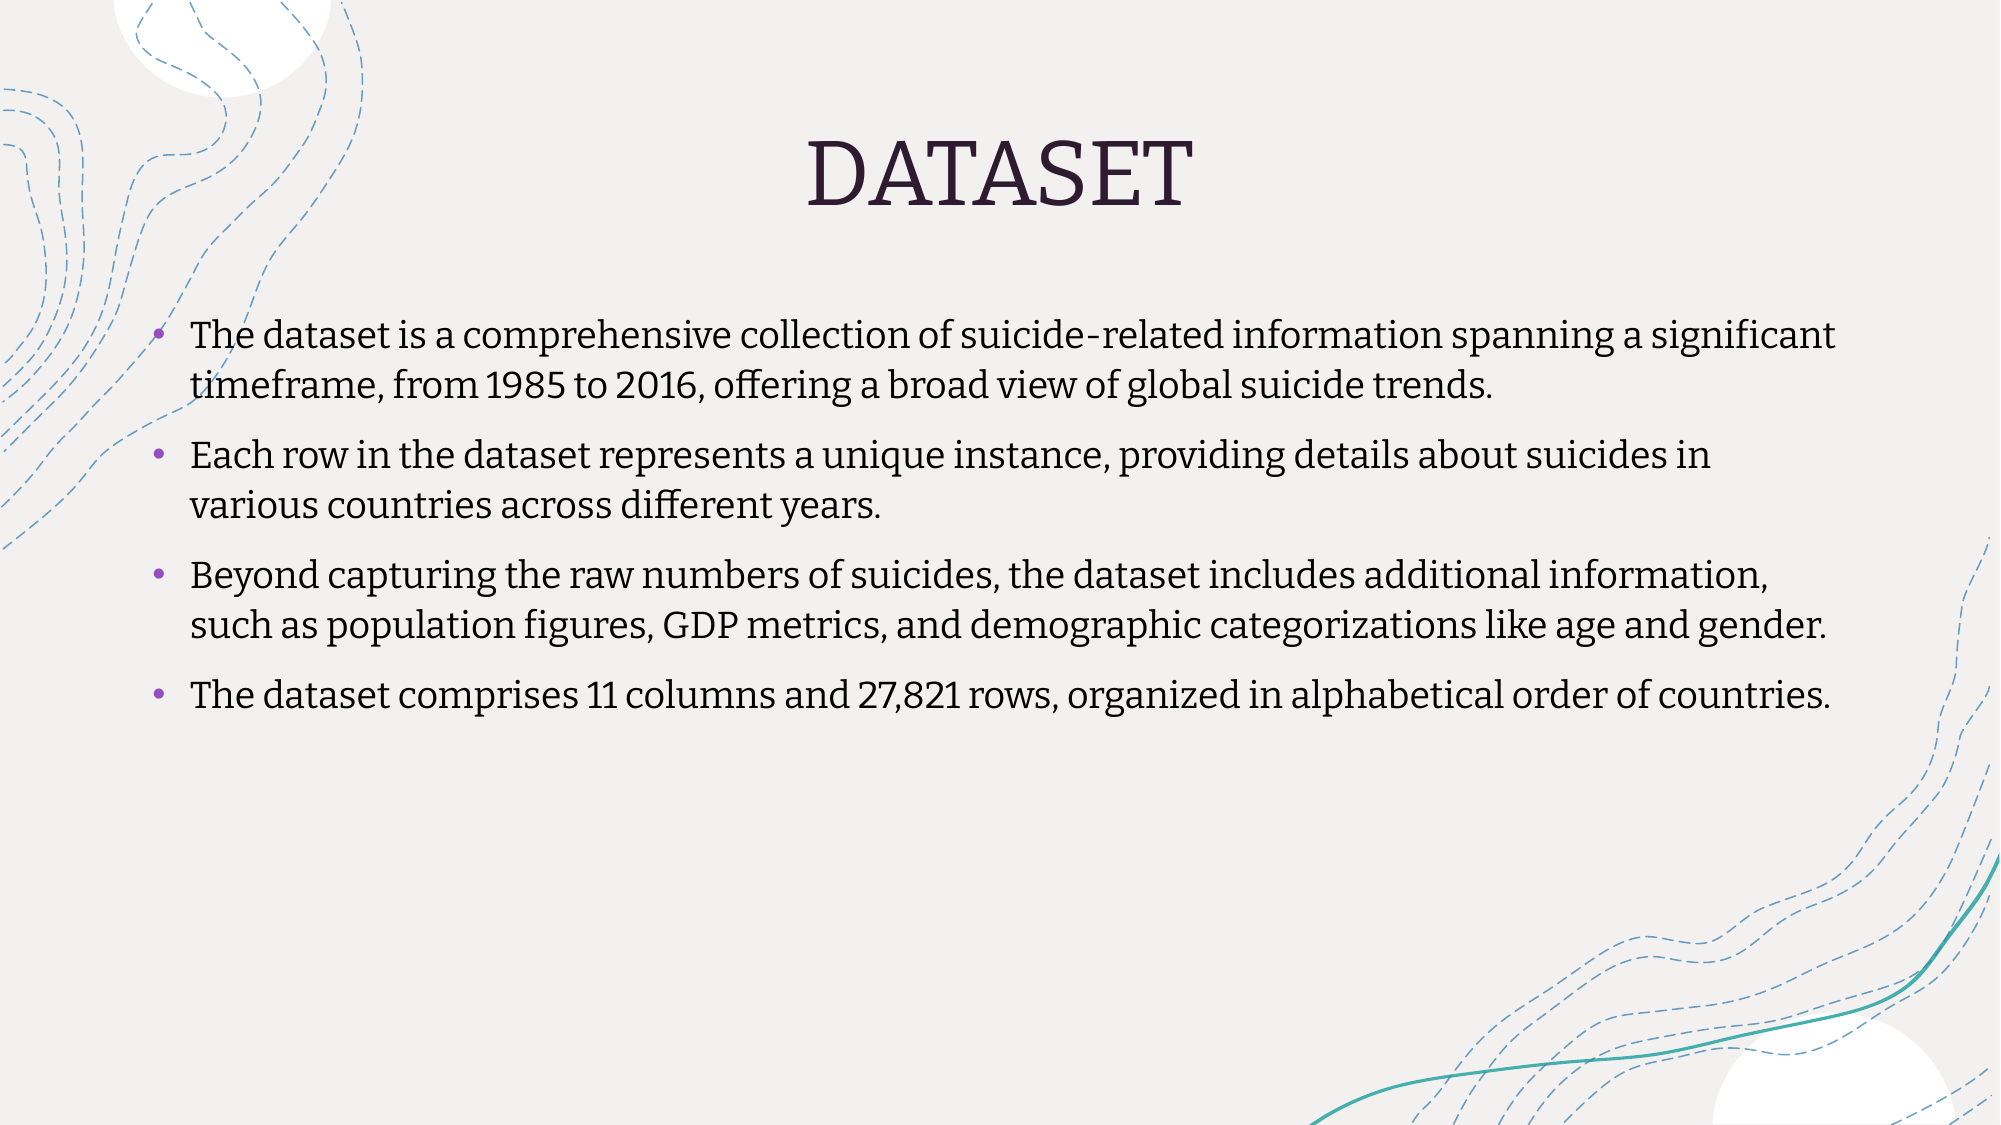

# DATASET
The dataset is a comprehensive collection of suicide-related information spanning a significant timeframe, from 1985 to 2016, offering a broad view of global suicide trends.
Each row in the dataset represents a unique instance, providing details about suicides in various countries across different years.
Beyond capturing the raw numbers of suicides, the dataset includes additional information, such as population figures, GDP metrics, and demographic categorizations like age and gender.
The dataset comprises 11 columns and 27,821 rows, organized in alphabetical order of countries.